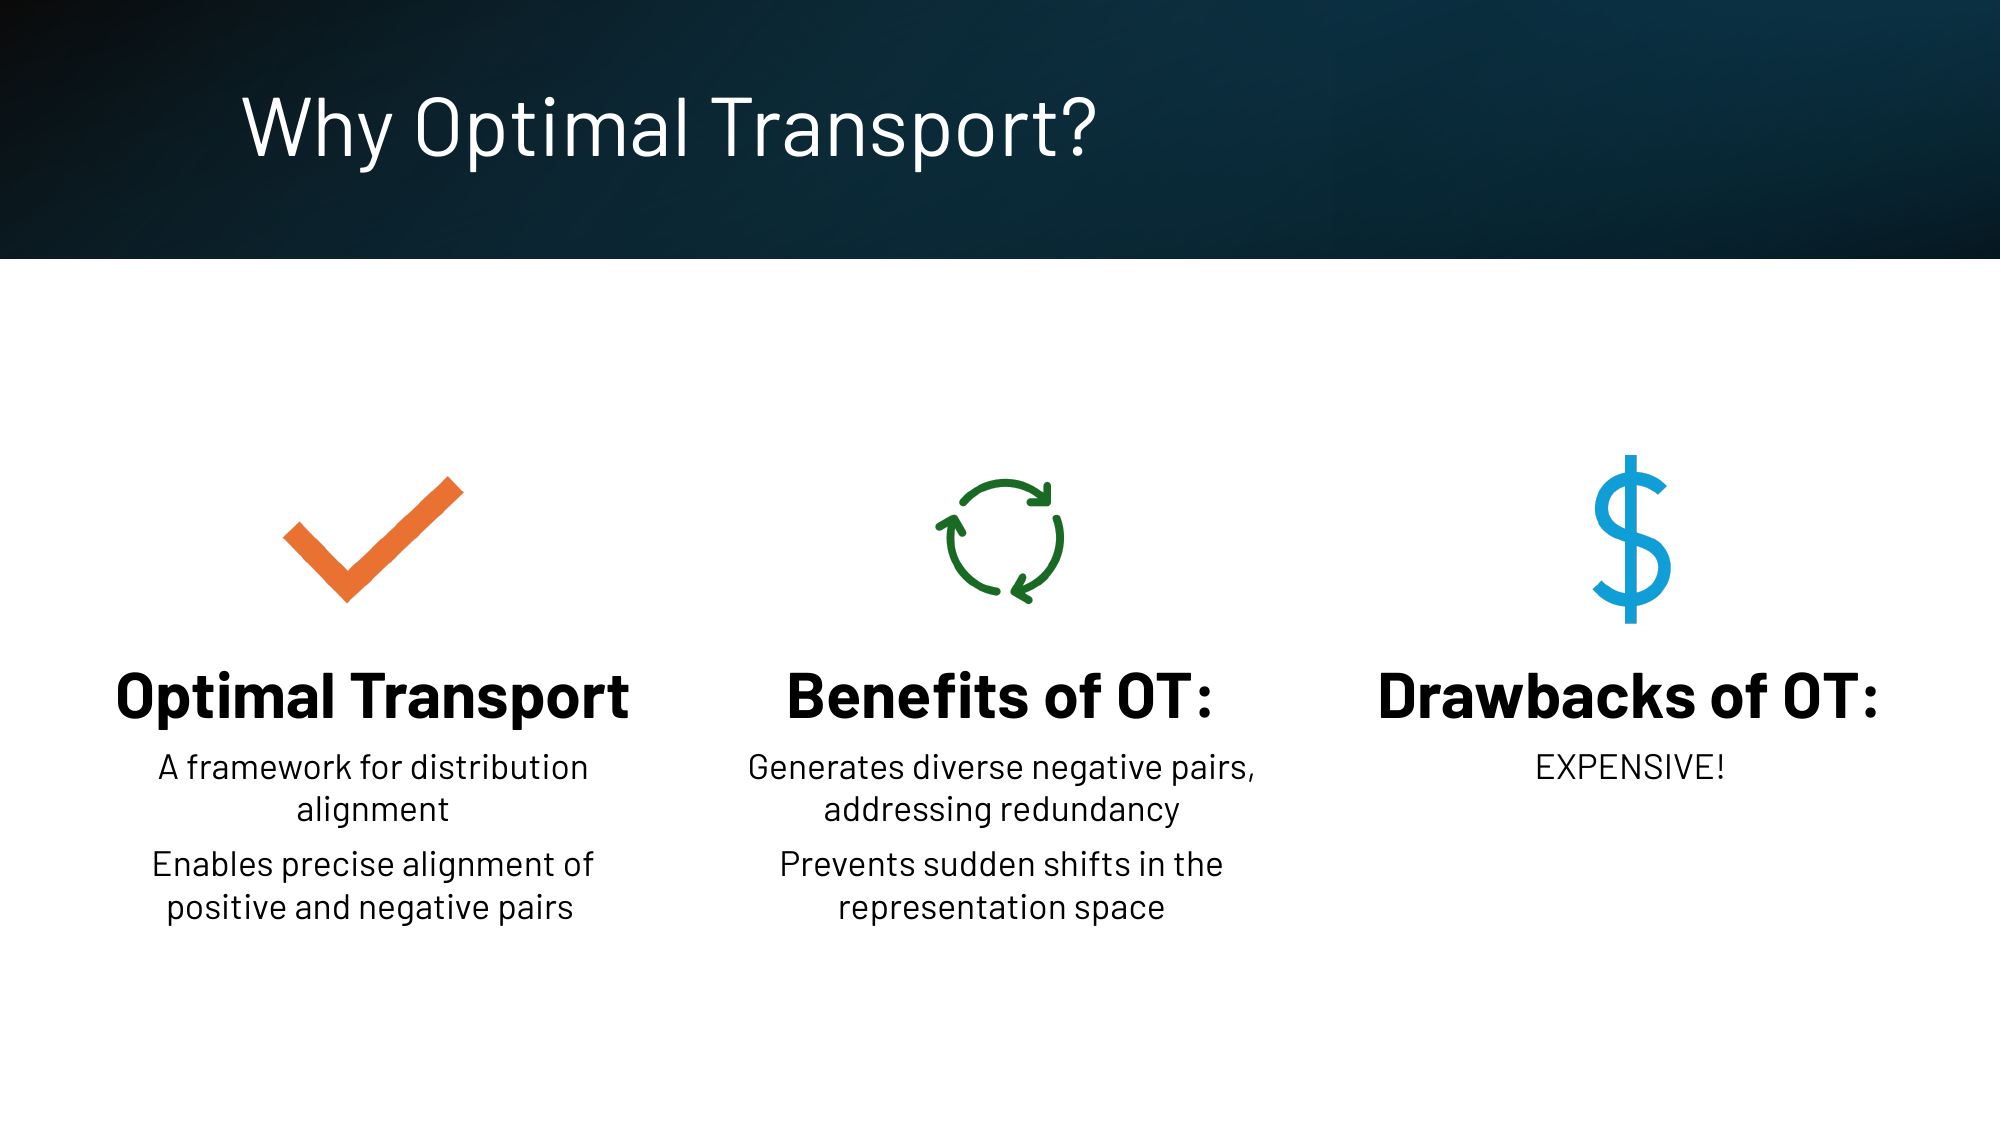

# Why Optimal Transport?
Optimal Transport
A framework for distribution alignment
Enables precise alignment of positive and negative pairs
Benefits of OT:
Generates diverse negative pairs, addressing redundancy
Prevents sudden shifts in the representation space
Drawbacks of OT:
EXPENSIVE!